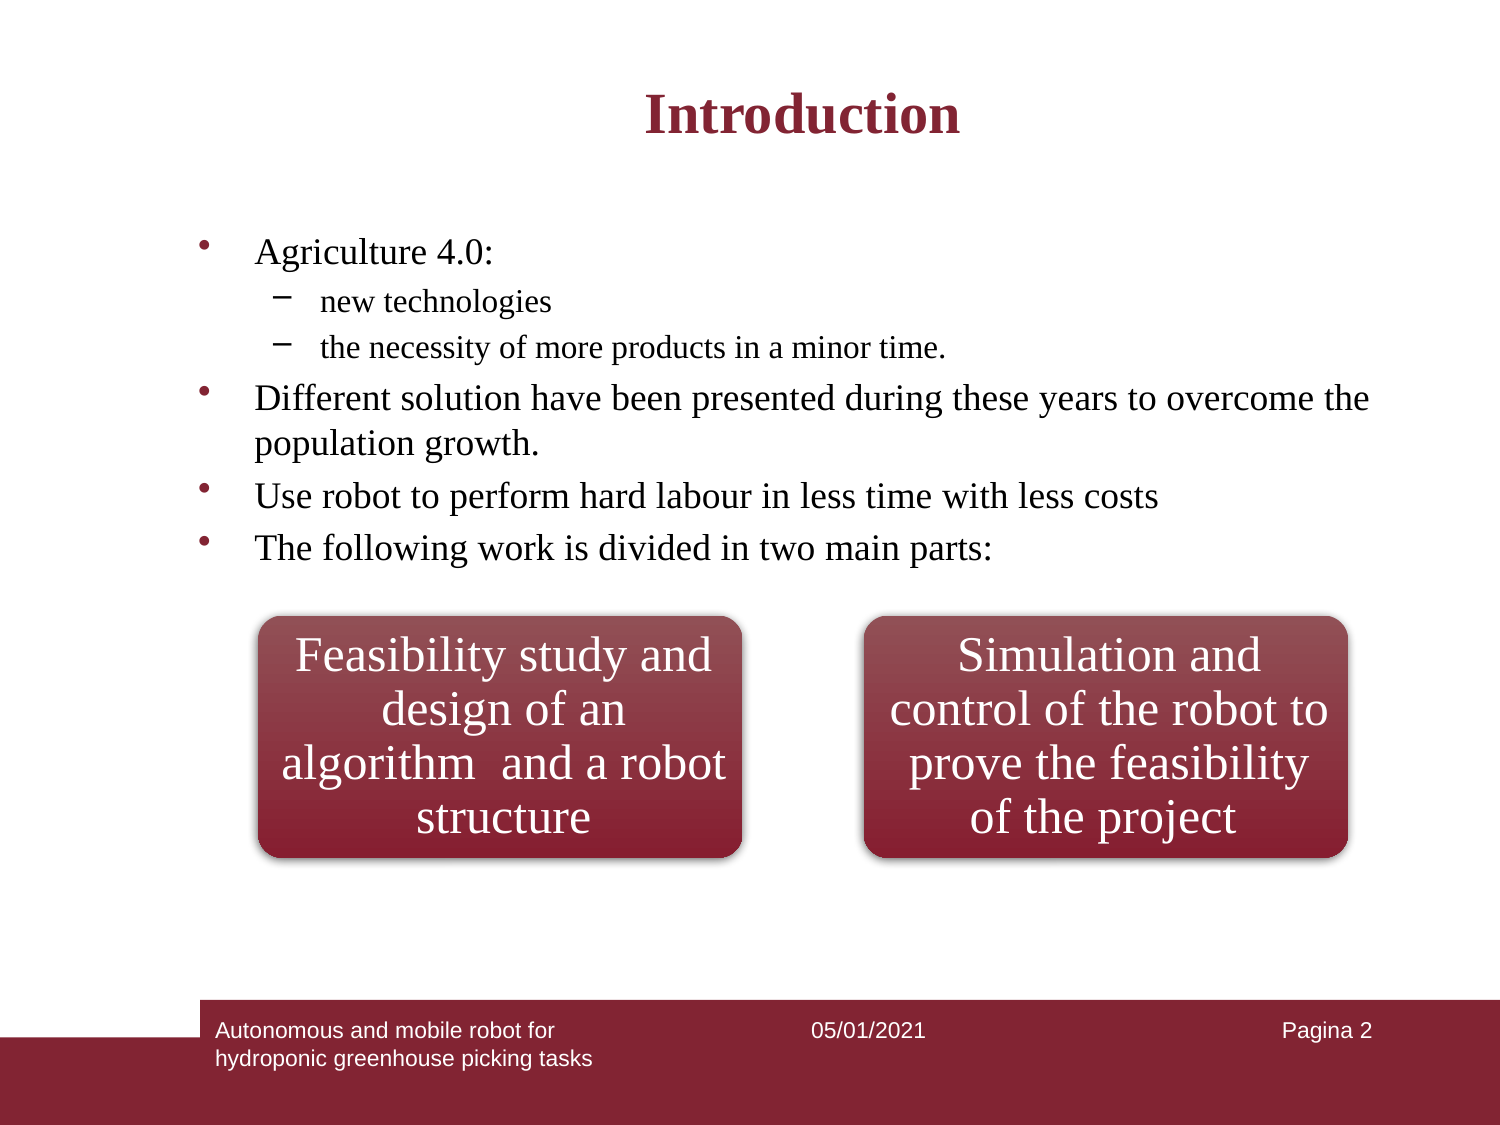

# Introduction
Agriculture 4.0:
new technologies
the necessity of more products in a minor time.
Different solution have been presented during these years to overcome the population growth.
Use robot to perform hard labour in less time with less costs
The following work is divided in two main parts:

Feasibility study and design of an algorithm  and a robot structure
Simulation and control of the robot to prove the feasibility of the project
Autonomous and mobile robot for hydroponic greenhouse picking tasks
05/01/2021
Pagina 2